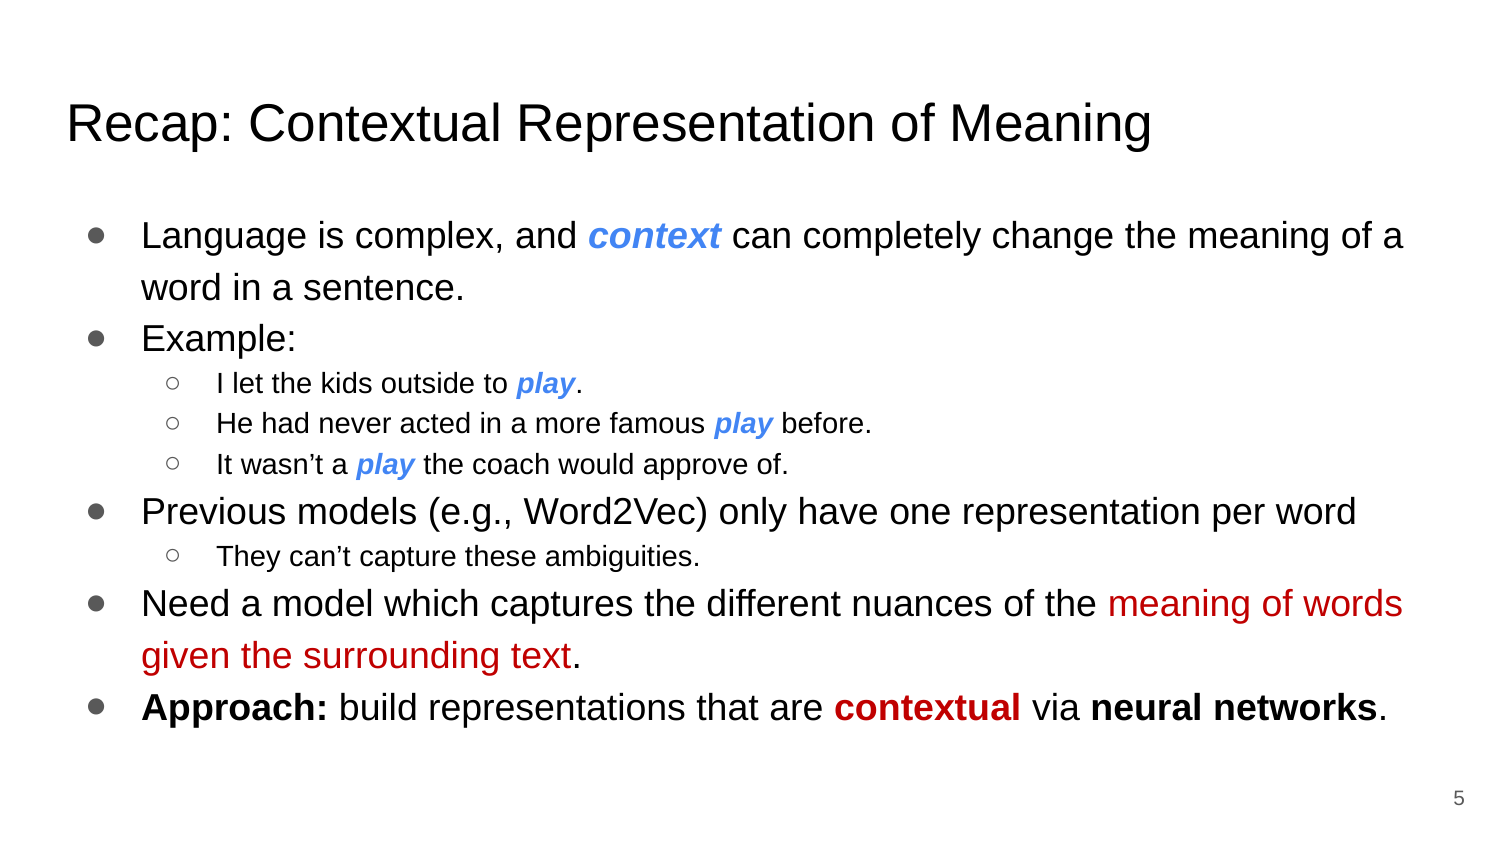

# Recap: Contextual Representation of Meaning
Language is complex, and context can completely change the meaning of a word in a sentence.
Example:
I let the kids outside to play.
He had never acted in a more famous play before.
It wasn’t a play the coach would approve of.
Previous models (e.g., Word2Vec) only have one representation per word
They can’t capture these ambiguities.
Need a model which captures the different nuances of the meaning of words given the surrounding text.
Approach: build representations that are contextual via neural networks.
5